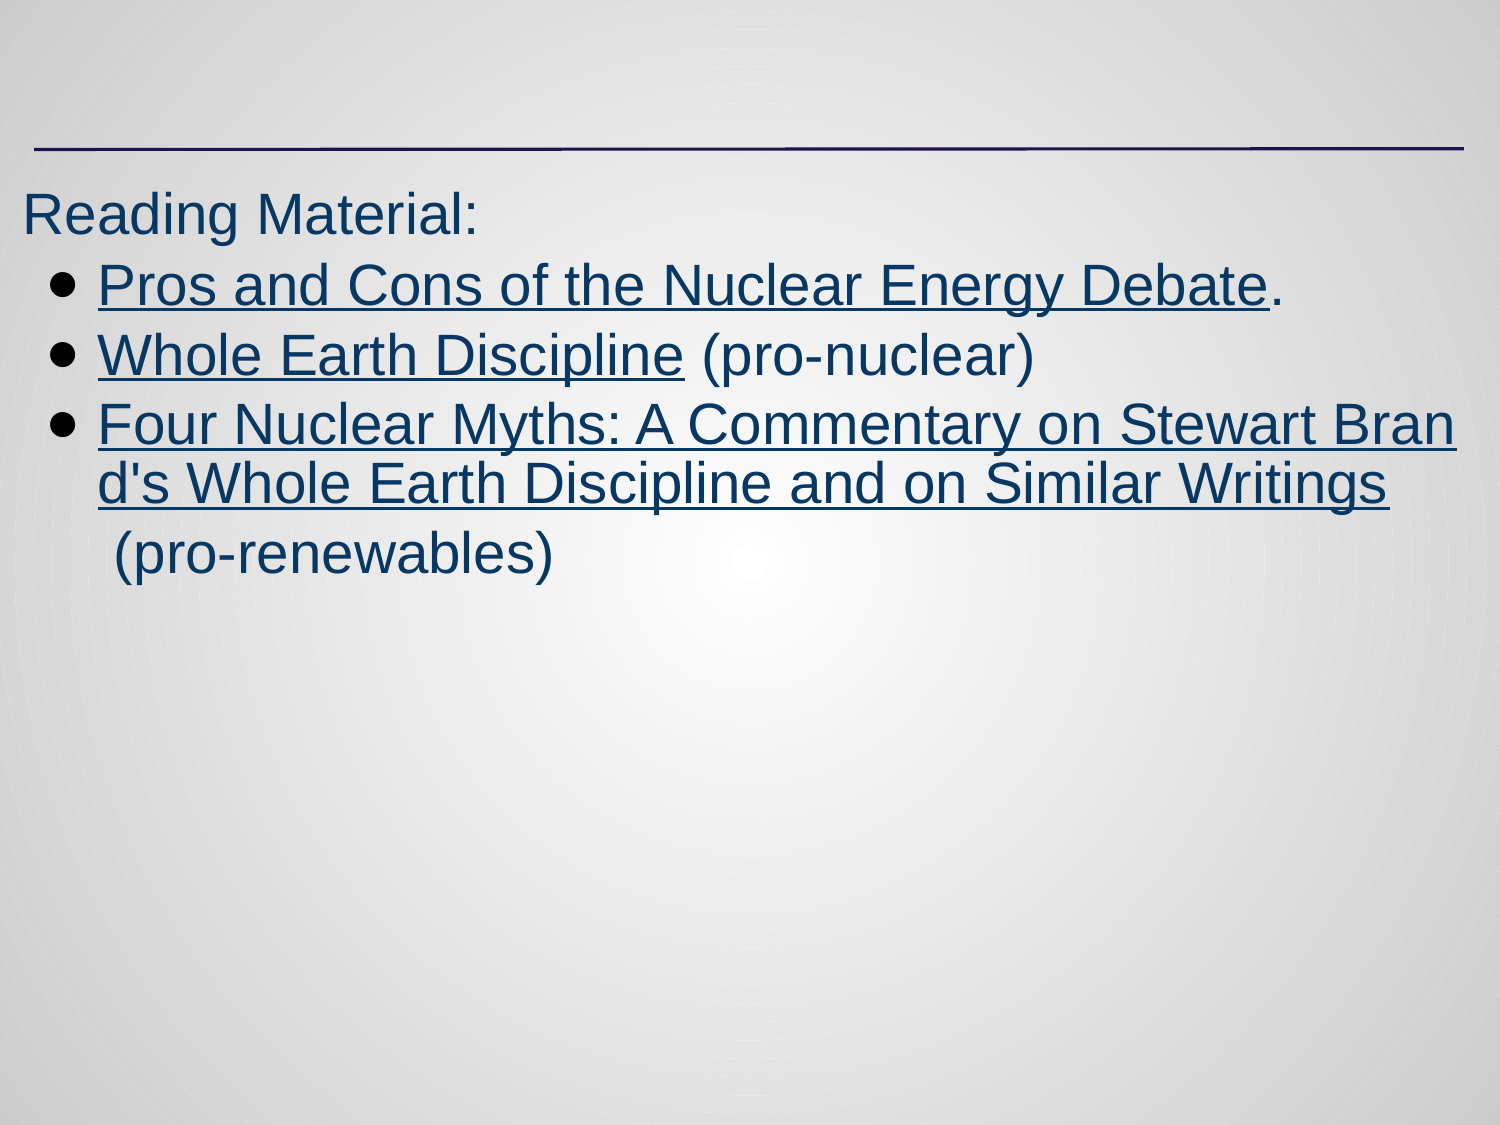

#
Reading Material:
Pros and Cons of the Nuclear Energy Debate.
Whole Earth Discipline (pro-nuclear)
Four Nuclear Myths: A Commentary on Stewart Brand's Whole Earth Discipline and on Similar Writings (pro-renewables)